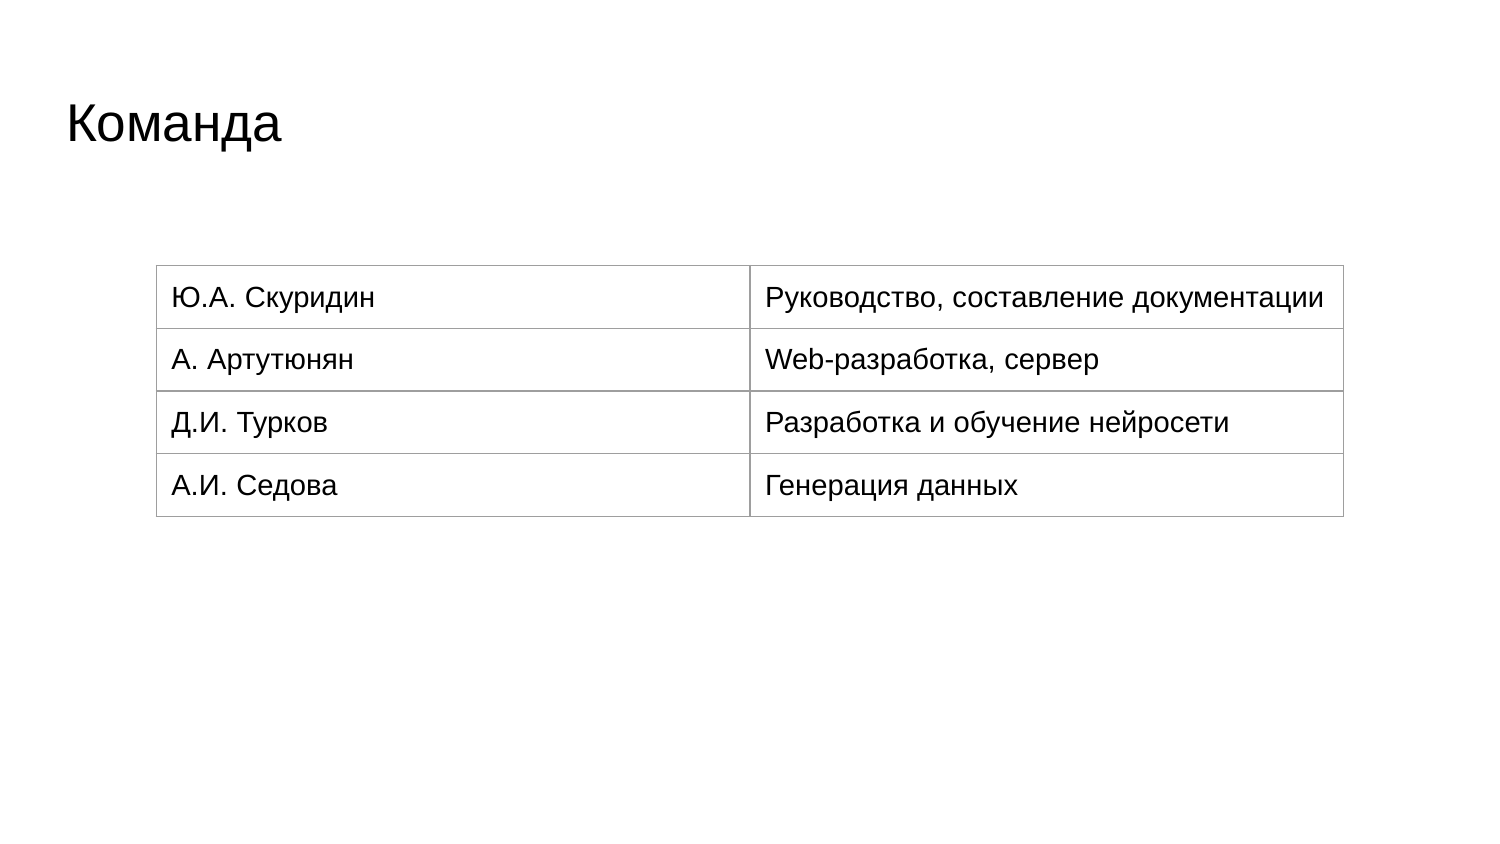

# Команда
| Ю.А. Скуридин | Руководство, составление документации |
| --- | --- |
| А. Артутюнян | Web-разработка, сервер |
| Д.И. Турков | Разработка и обучение нейросети |
| А.И. Седова | Генерация данных |